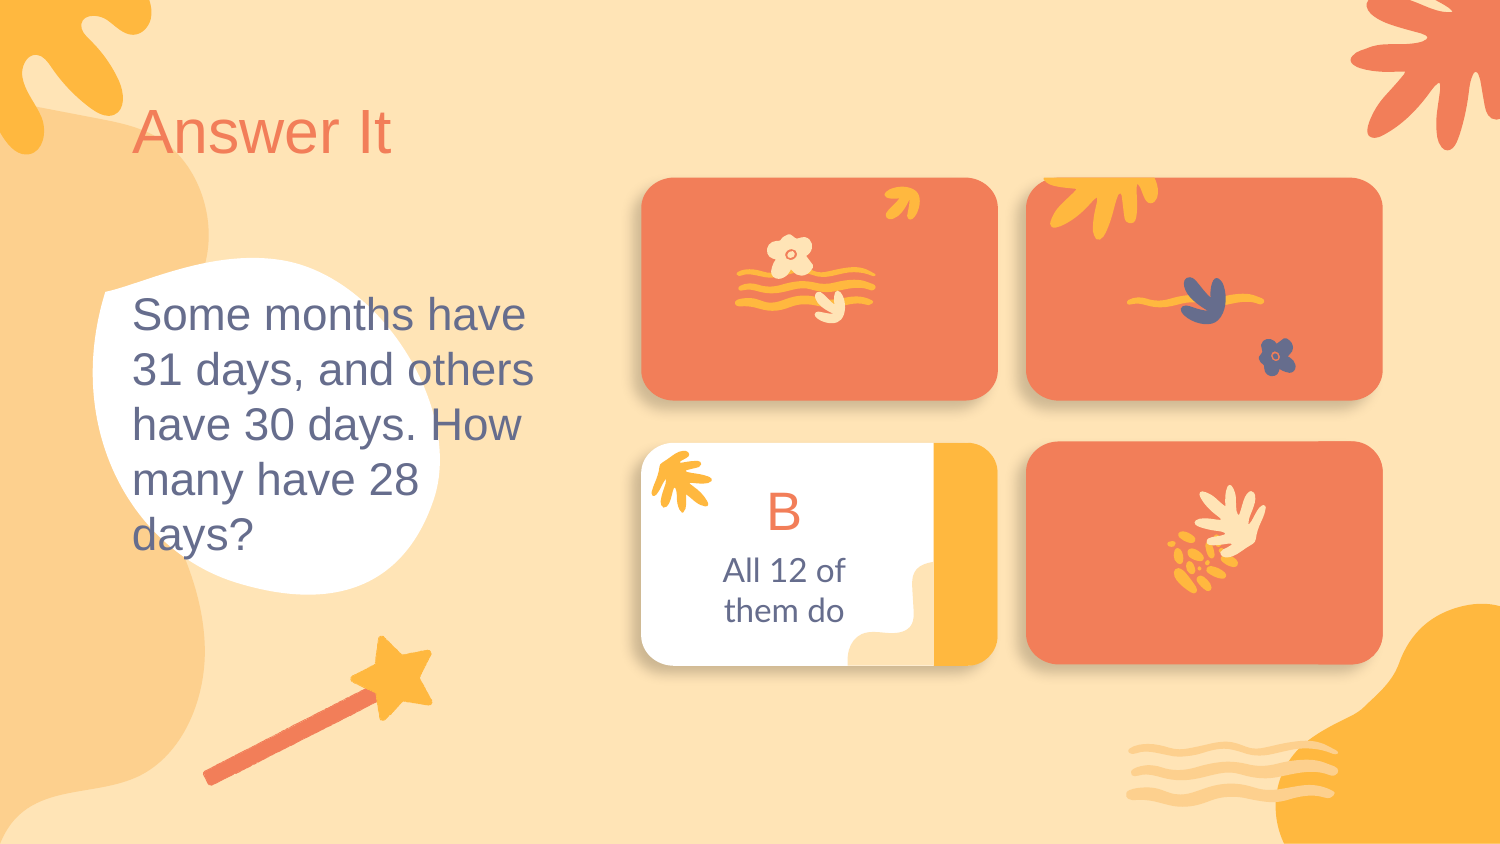

# Answer It

Some months have 31 days, and others have 30 days. How many have 28 days?

B
All 12 of them do